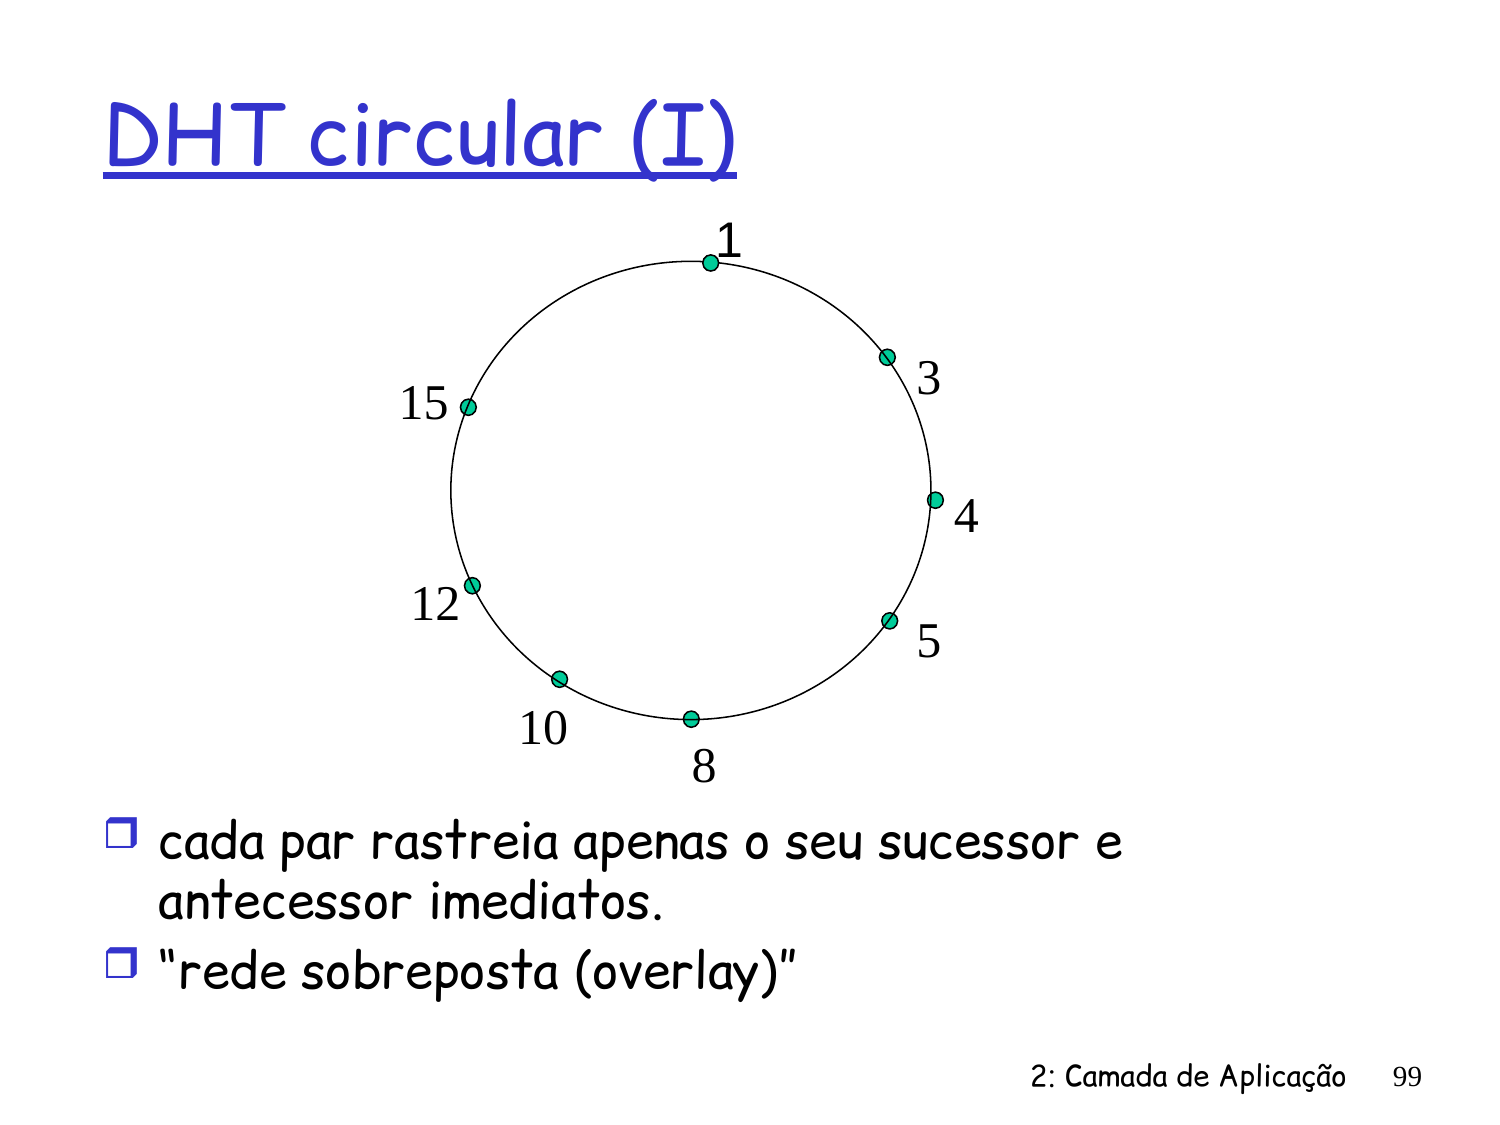

# DHT circular (I)
1

3

15

4

12

5

10

8
cada par rastreia apenas o seu sucessor e antecessor imediatos.
“rede sobreposta (overlay)”
2: Camada de Aplicação
99